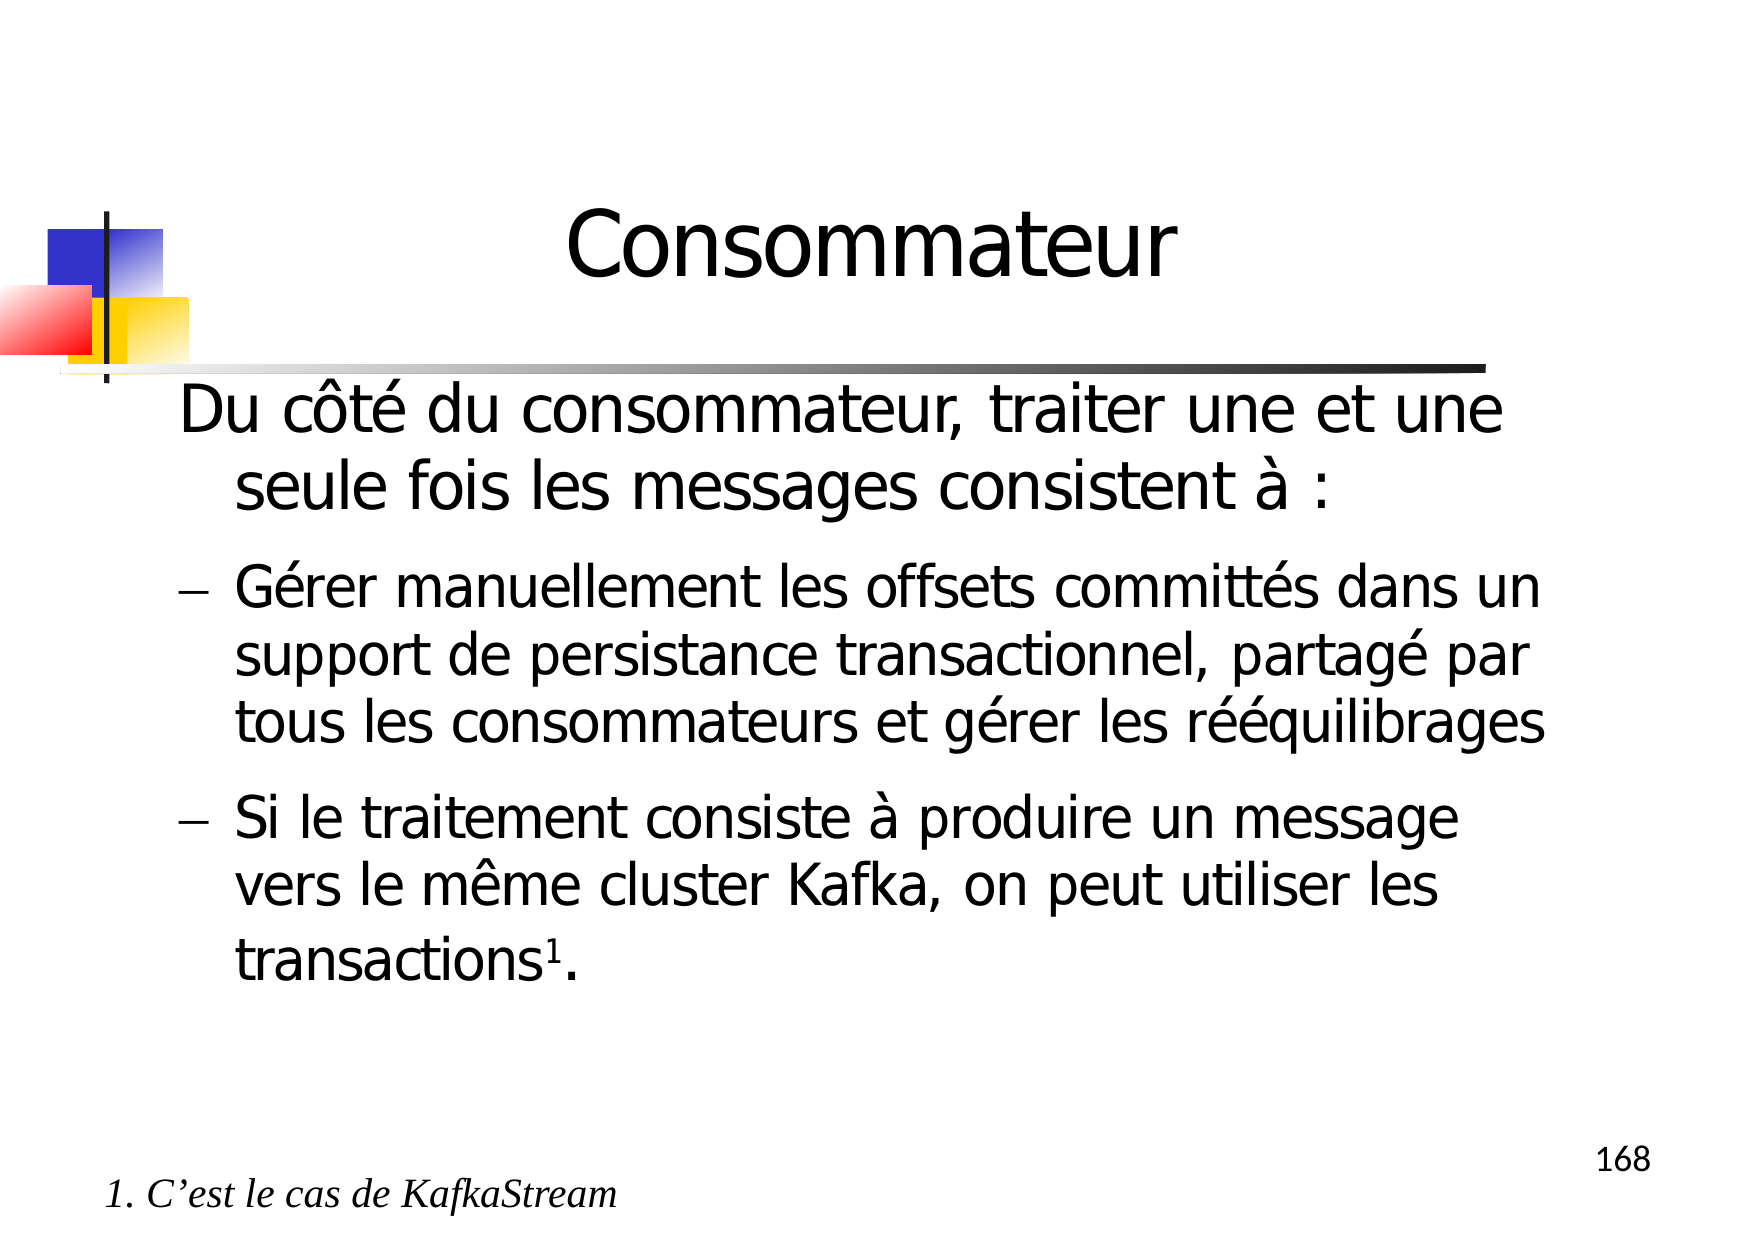

Consommateur
Du côté du consommateur, traiter une et une seule fois les messages consistent à :
Gérer manuellement les offsets committés dans un support de persistance transactionnel, partagé par tous les consommateurs et gérer les rééquilibrages
Si le traitement consiste à produire un message vers le même cluster Kafka, on peut utiliser les transactions1.
1. C’est le cas de KafkaStream